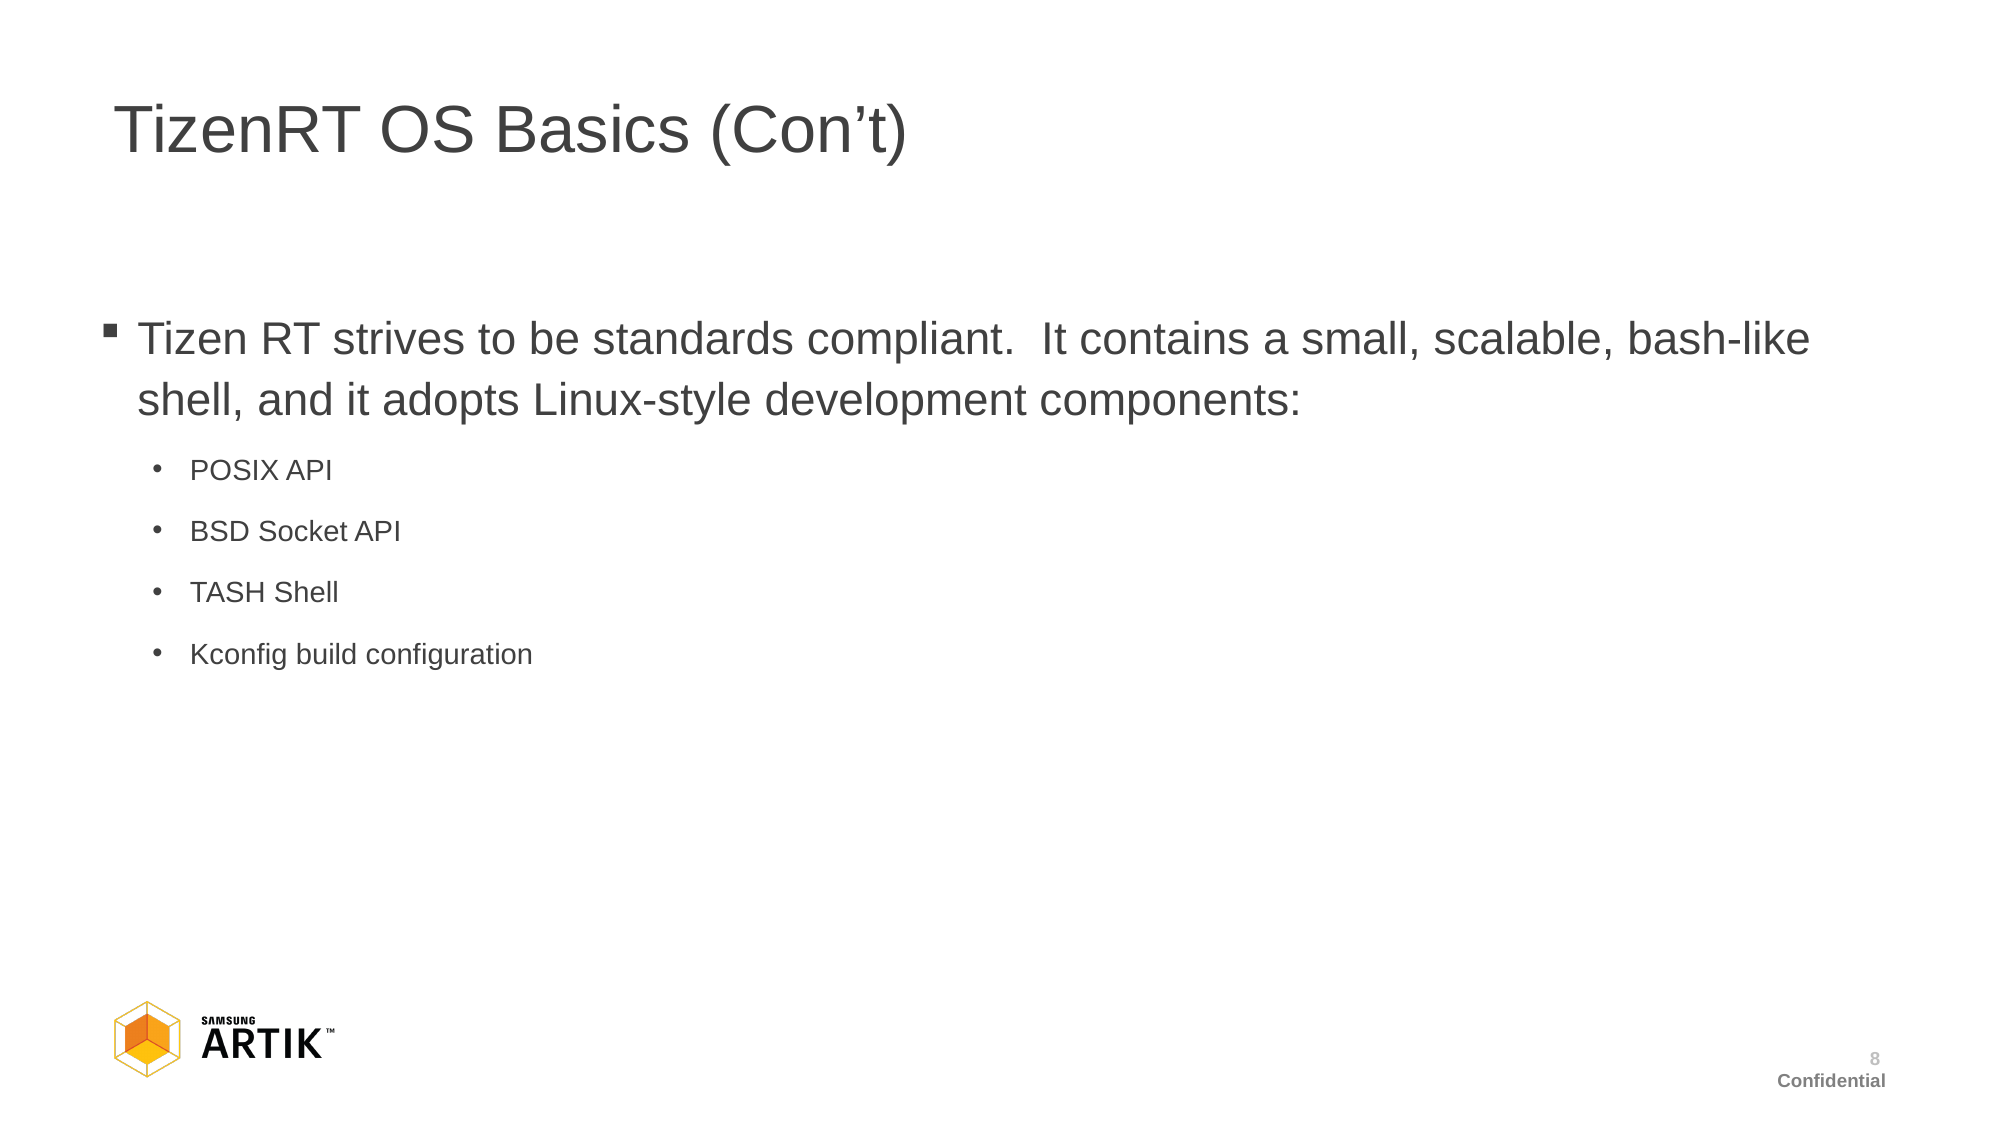

# TizenRT OS Basics (Con’t)
Tizen RT strives to be standards compliant.  It contains a small, scalable, bash-like shell, and it adopts Linux-style development components:
POSIX API
BSD Socket API
TASH Shell
Kconfig build configuration